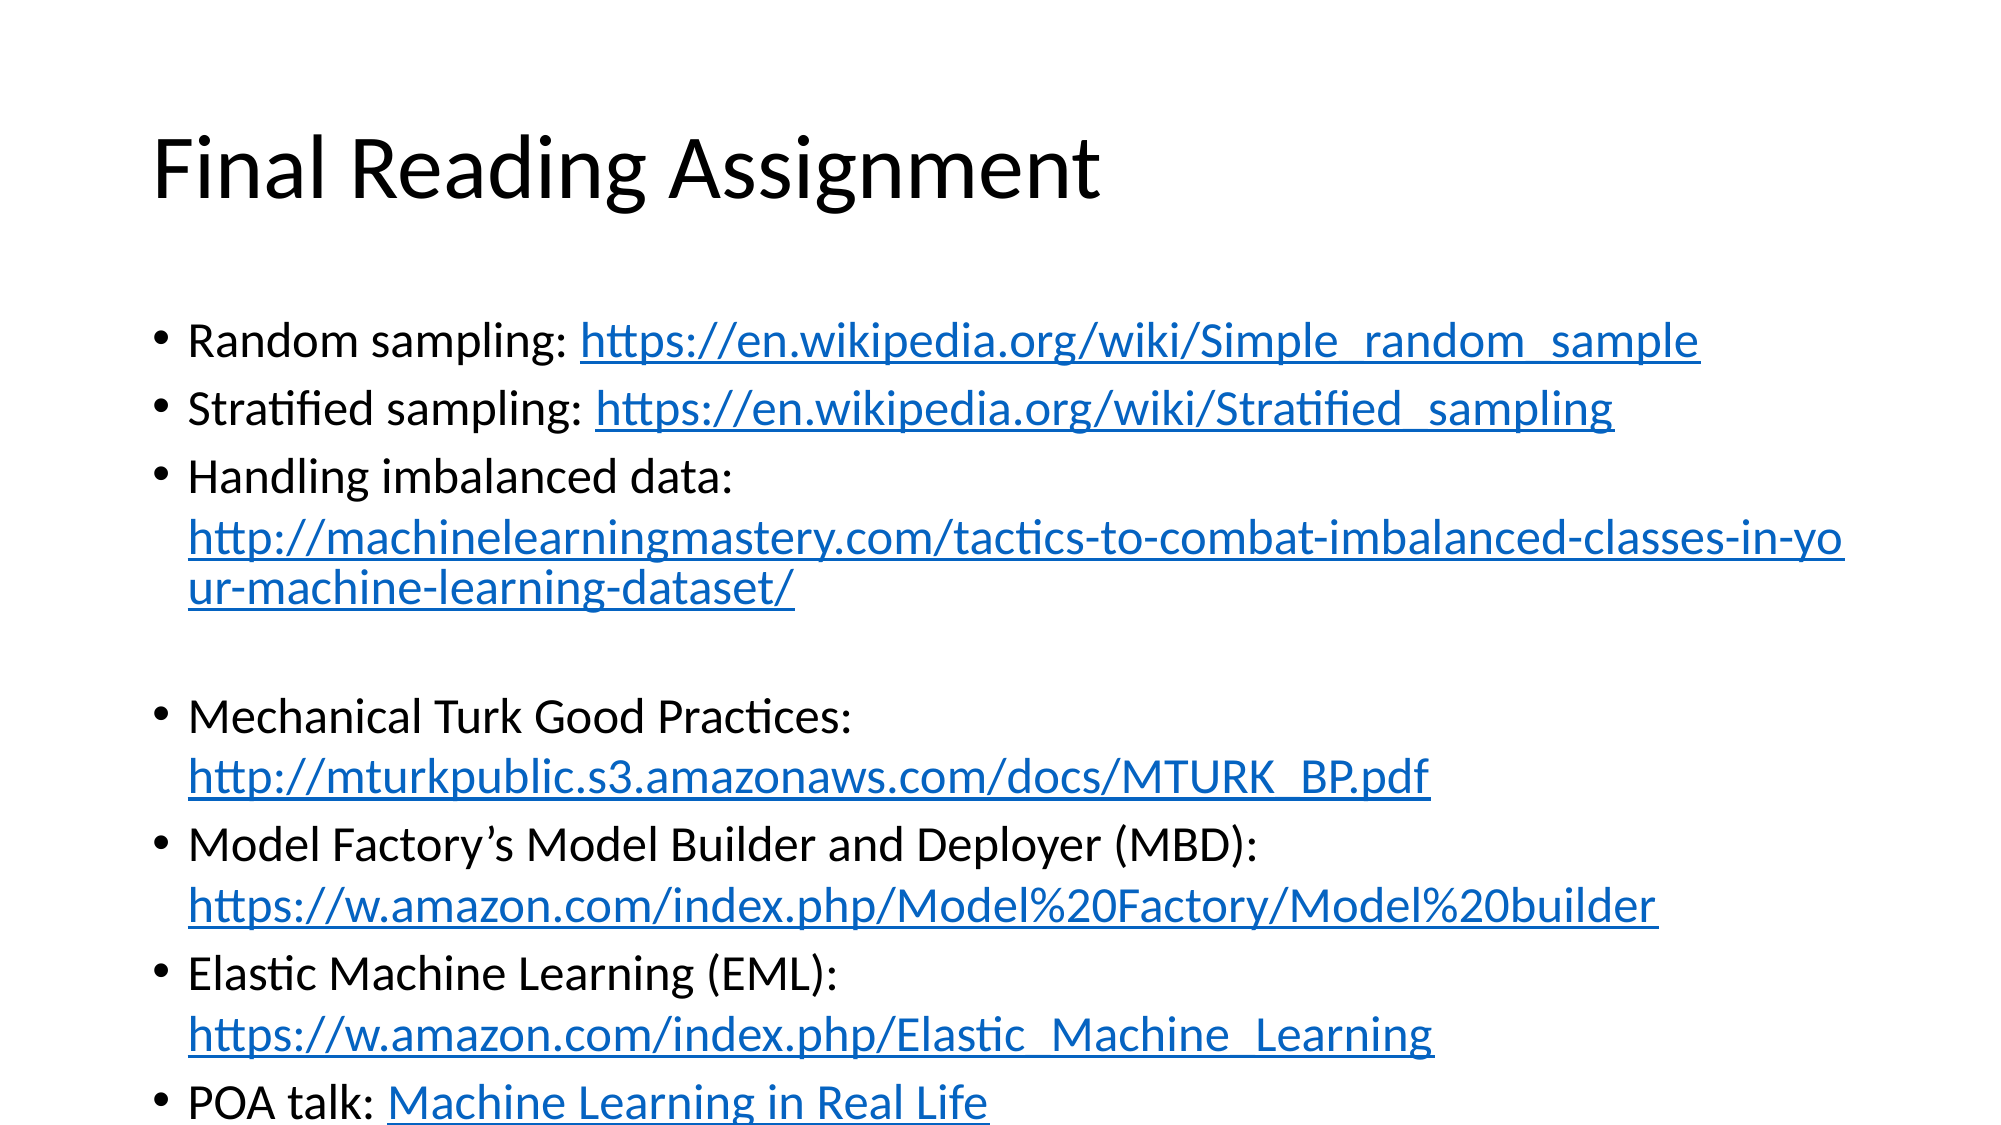

# Final Reading Assignment
Random sampling: https://en.wikipedia.org/wiki/Simple_random_sample
Stratified sampling: https://en.wikipedia.org/wiki/Stratified_sampling
Handling imbalanced data: http://machinelearningmastery.com/tactics-to-combat-imbalanced-classes-in-your-machine-learning-dataset/
Mechanical Turk Good Practices: http://mturkpublic.s3.amazonaws.com/docs/MTURK_BP.pdf
Model Factory’s Model Builder and Deployer (MBD): https://w.amazon.com/index.php/Model%20Factory/Model%20builder
Elastic Machine Learning (EML): https://w.amazon.com/index.php/Elastic_Machine_Learning
POA talk: Machine Learning in Real Life